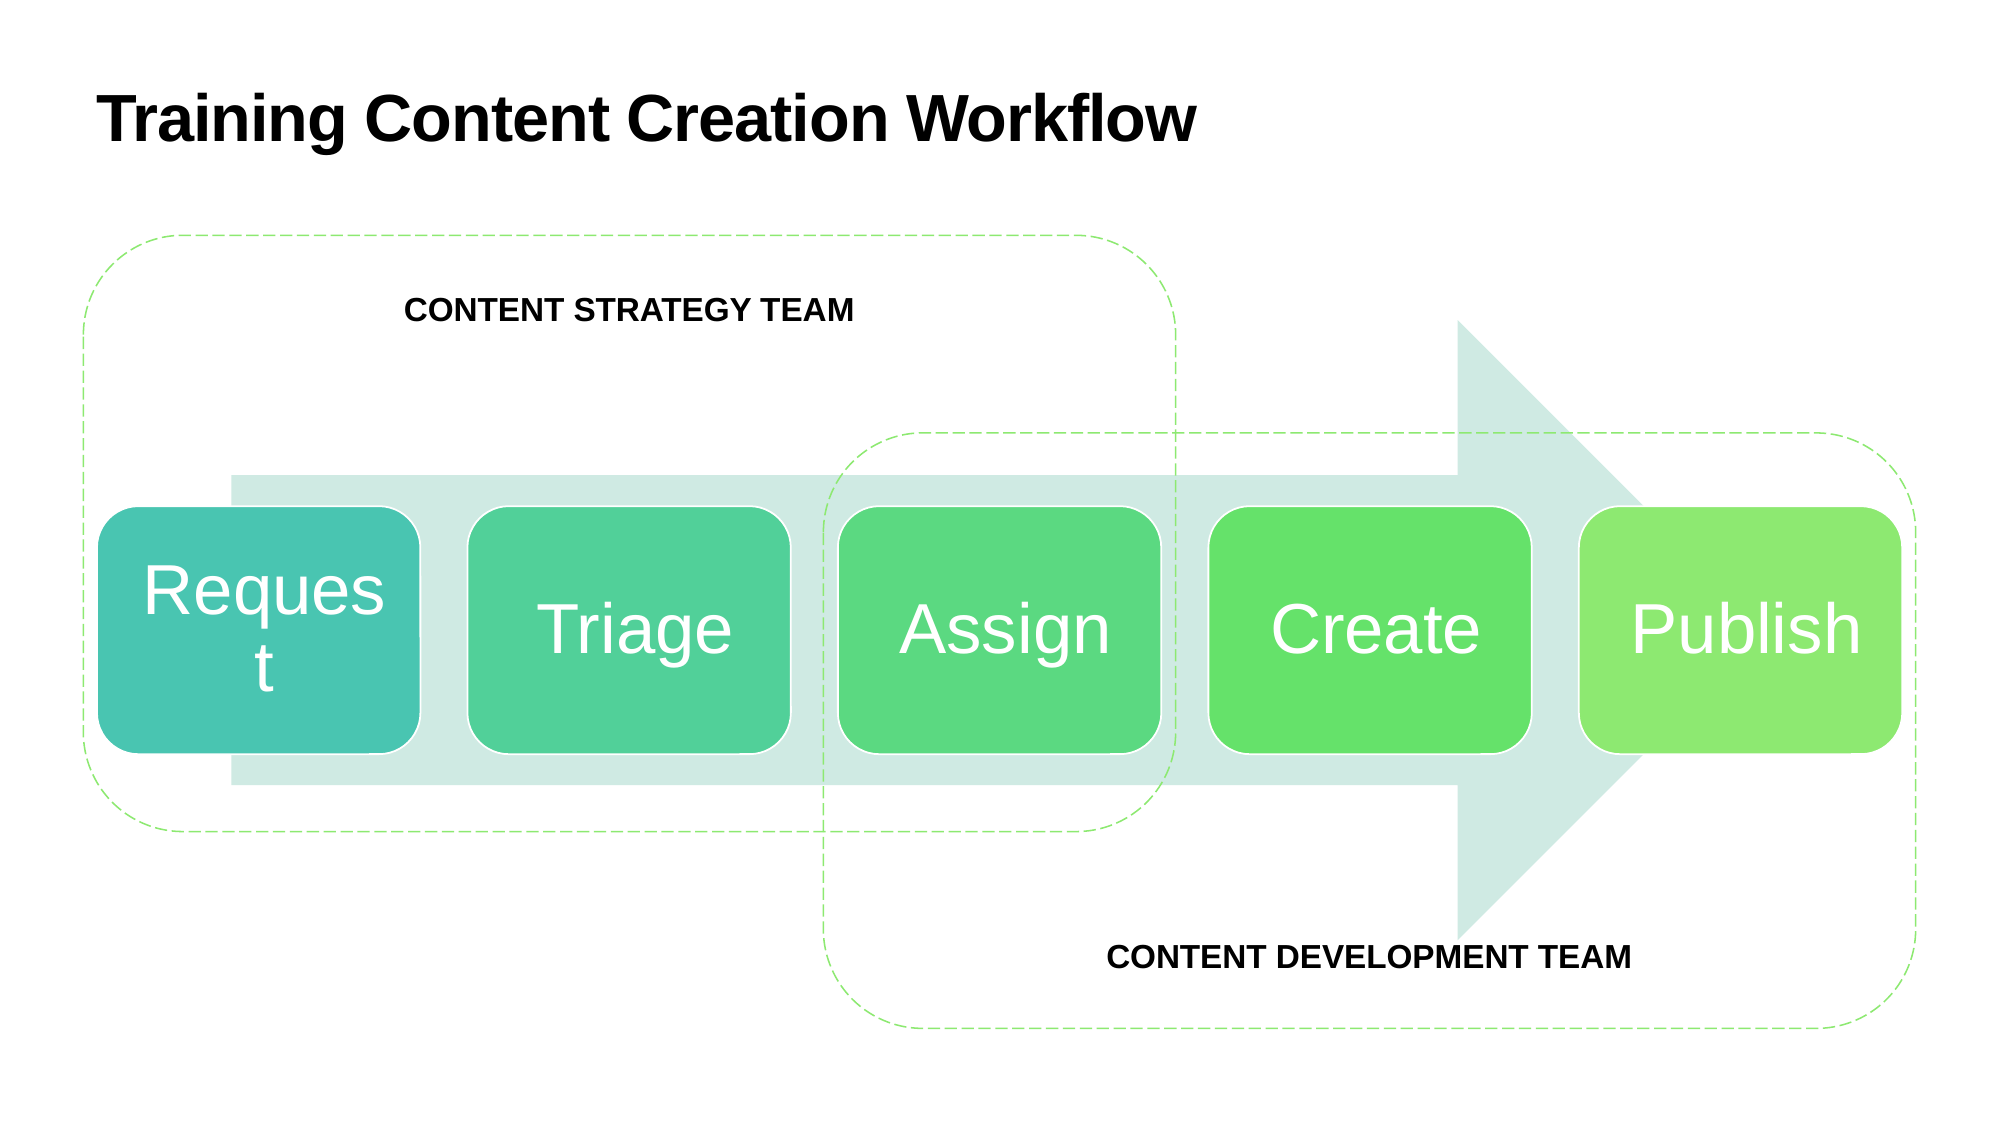

# Training Content Creation Workflow
CONTENT STRATEGY TEAM
Request
Triage
Assign
Create
Publish
CONTENT DEVELOPMENT TEAM